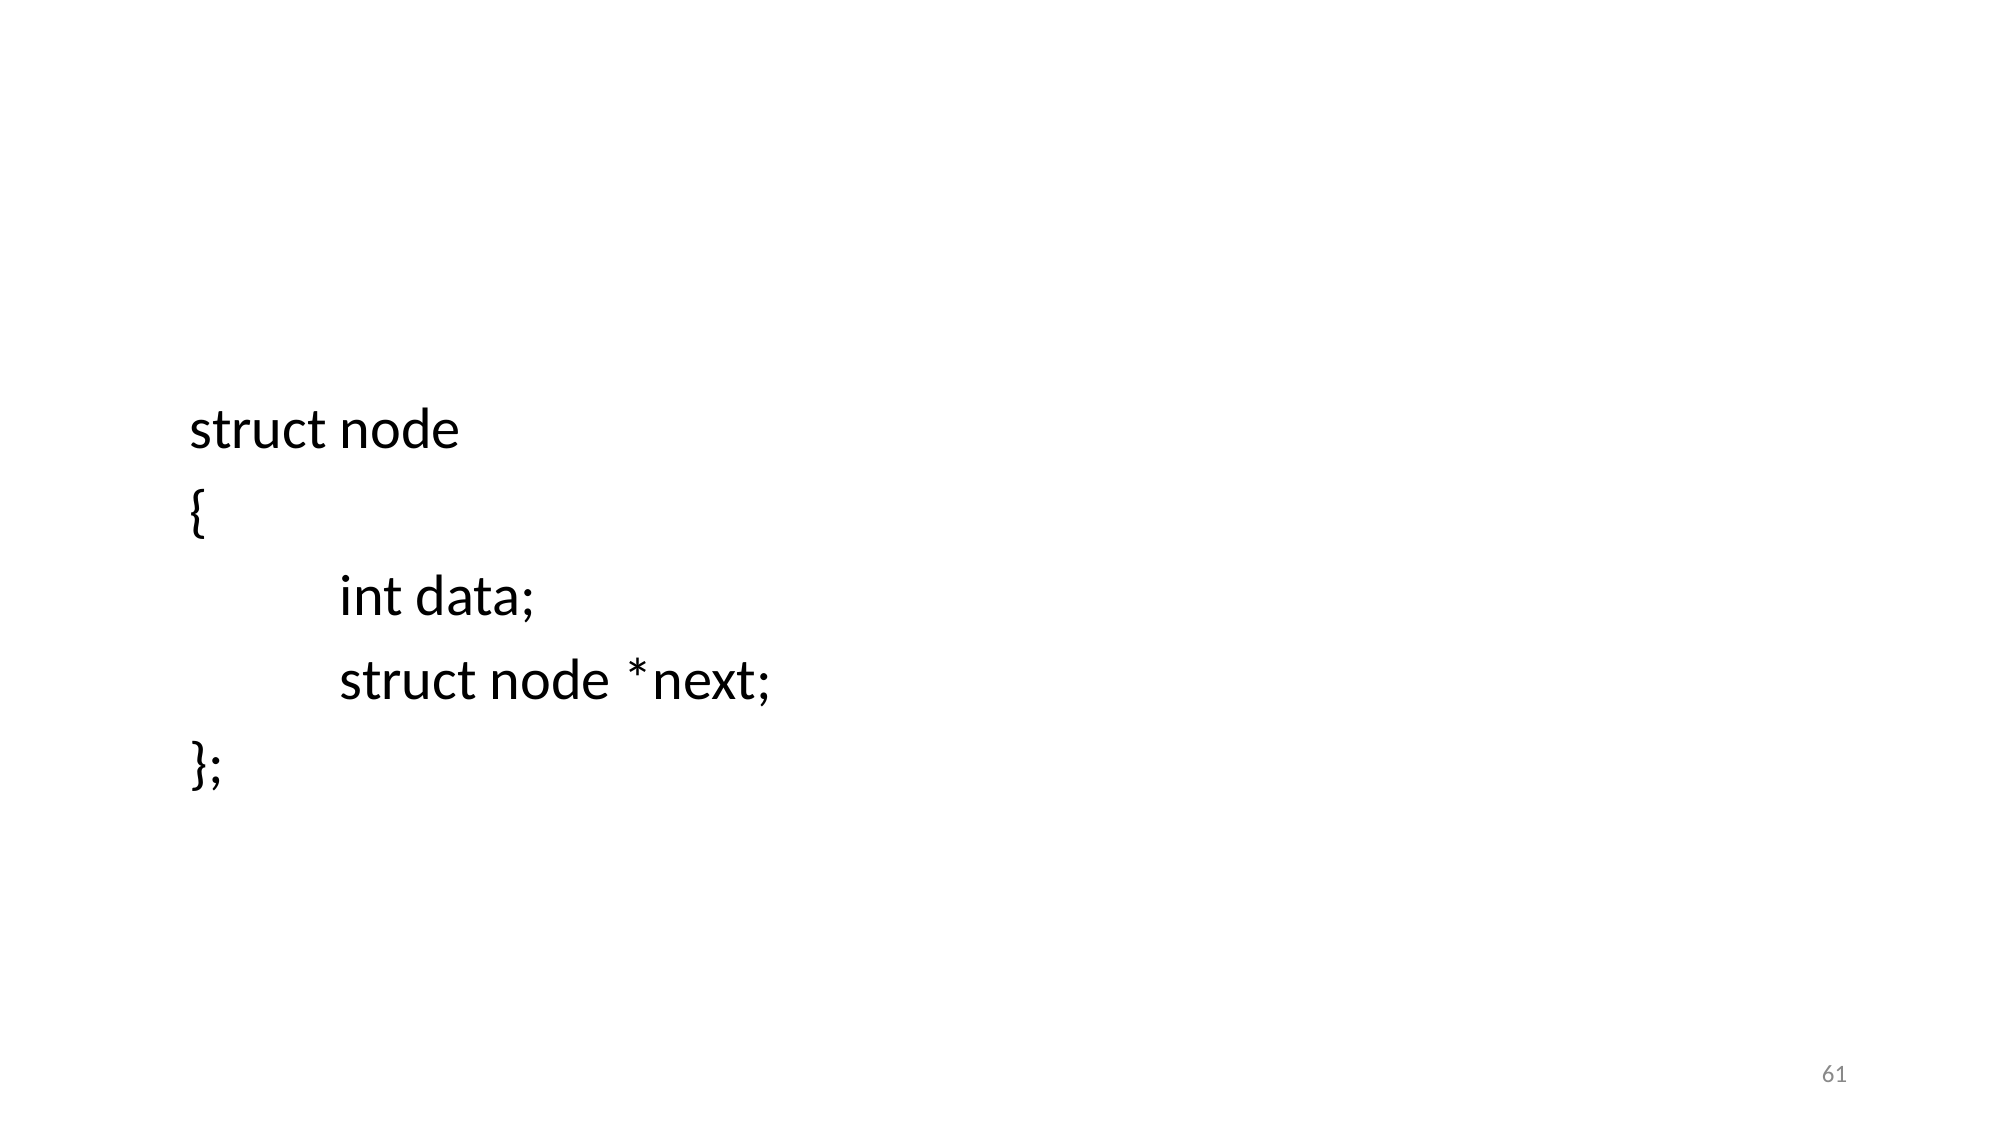

#

	struct node
	{
		int data;
		struct node *next;
	};

61